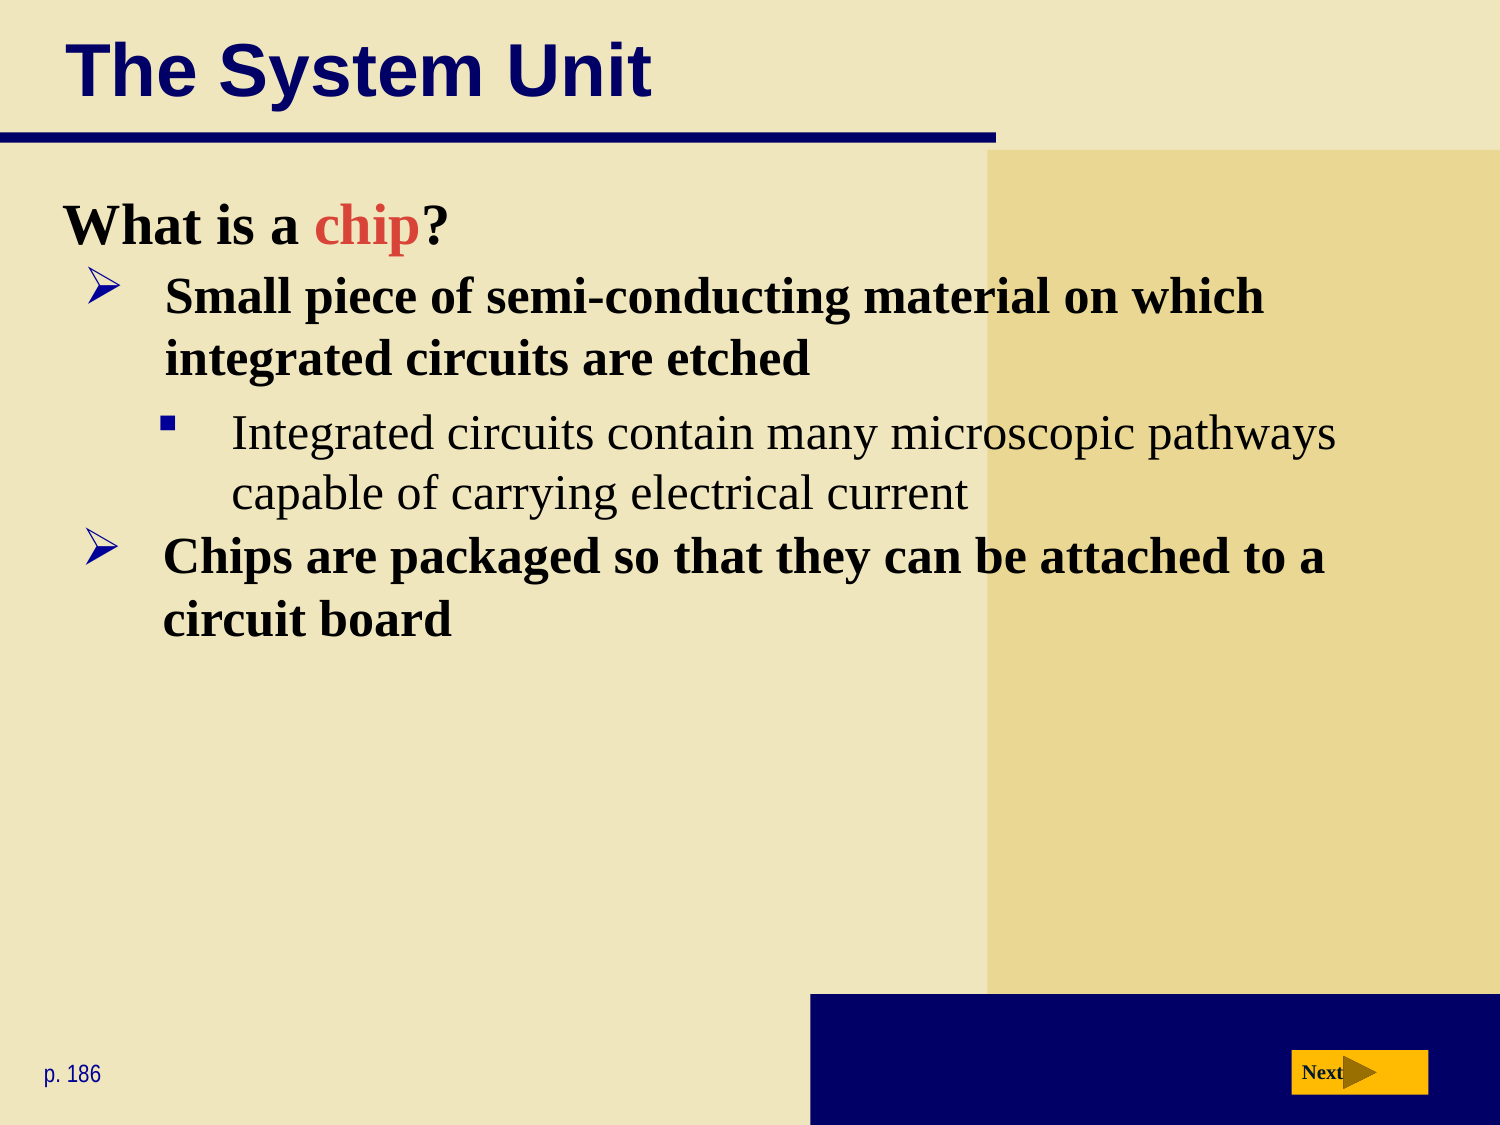

# The System Unit
What is a chip?
Small piece of semi-conducting material on which integrated circuits are etched
Integrated circuits contain many microscopic pathways capable of carrying electrical current
Chips are packaged so that they can be attached to a circuit board
p. 186

Next